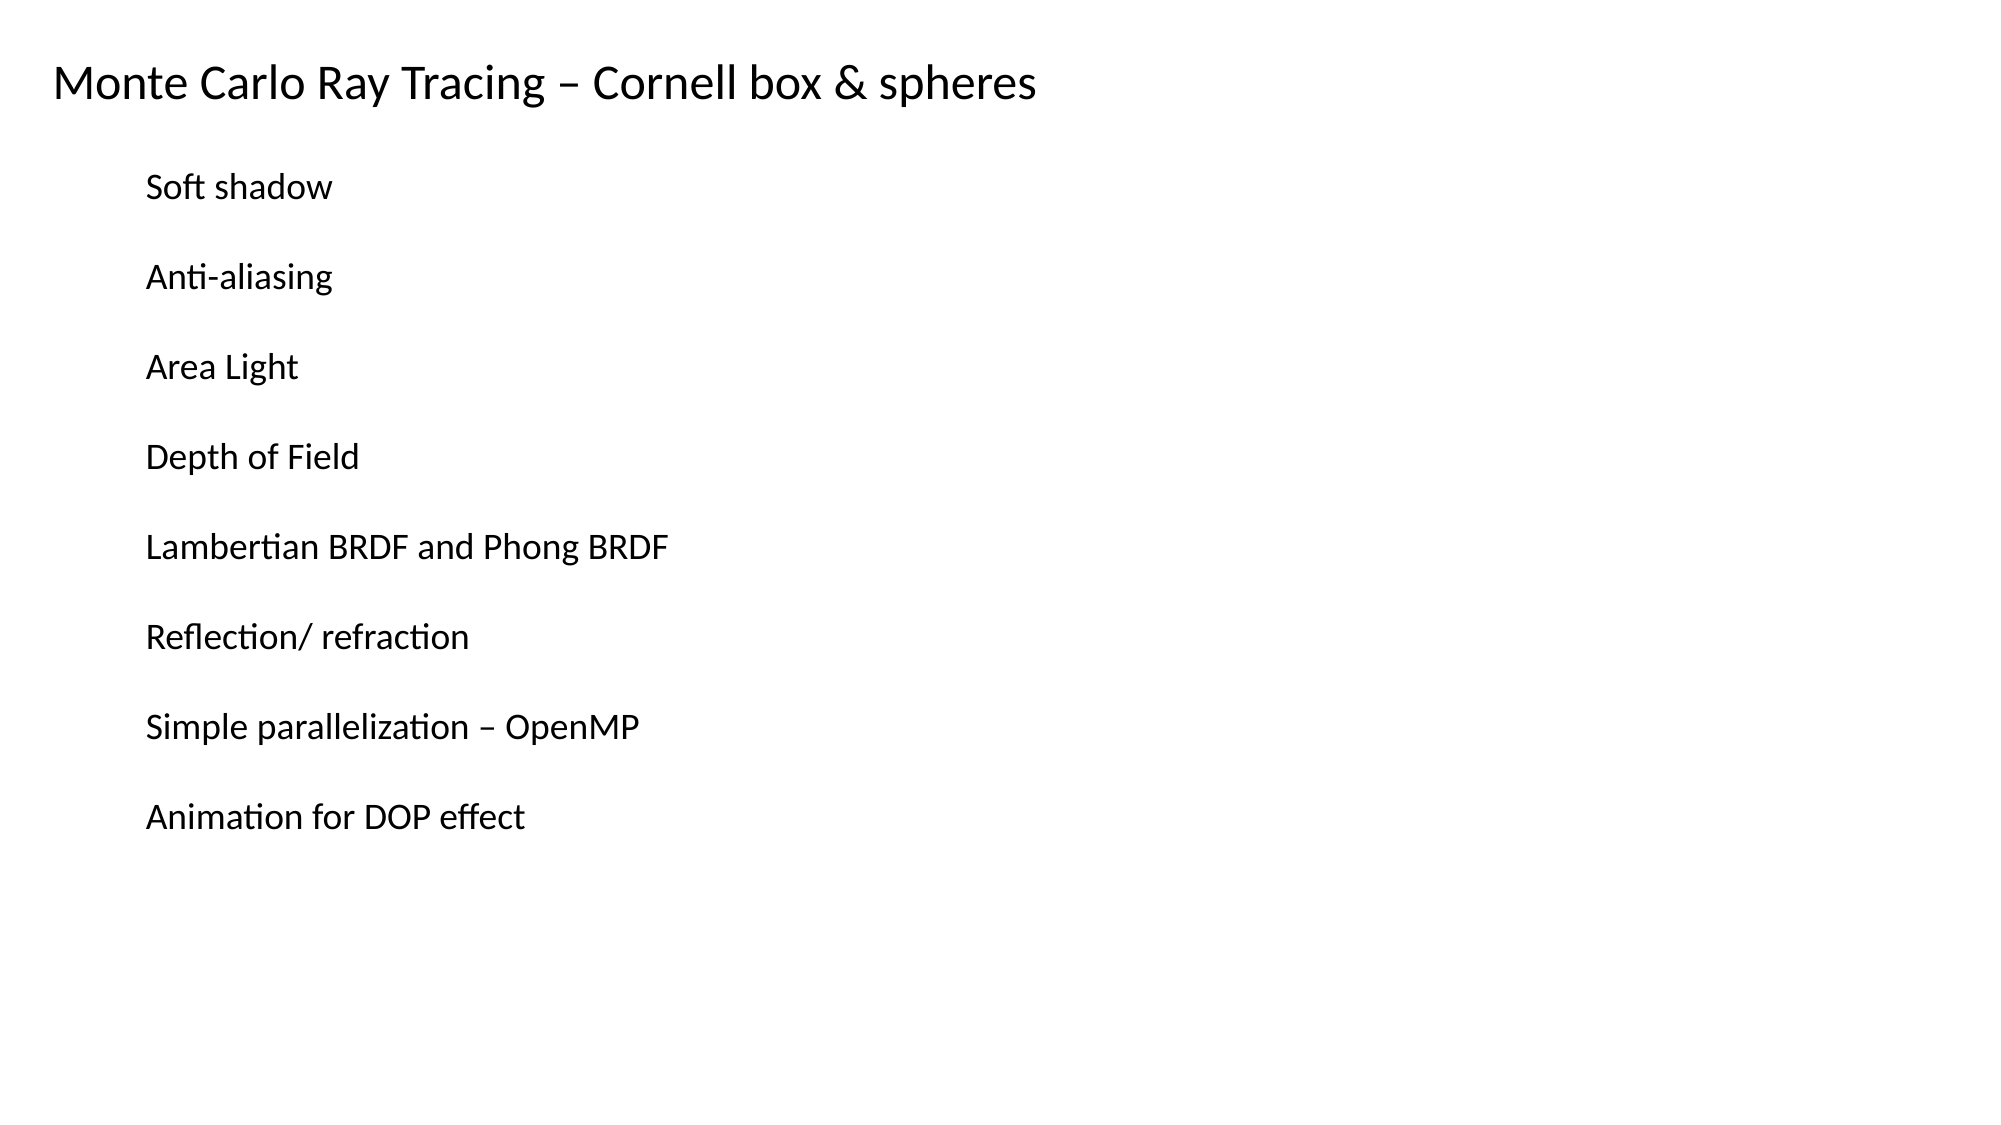

# Monte Carlo Ray Tracing – Cornell box & spheres
Soft shadow

Anti-aliasing

Area Light

Depth of Field

Lambertian BRDF and Phong BRDF

Reflection/ refraction

Simple parallelization – OpenMP

Animation for DOP effect